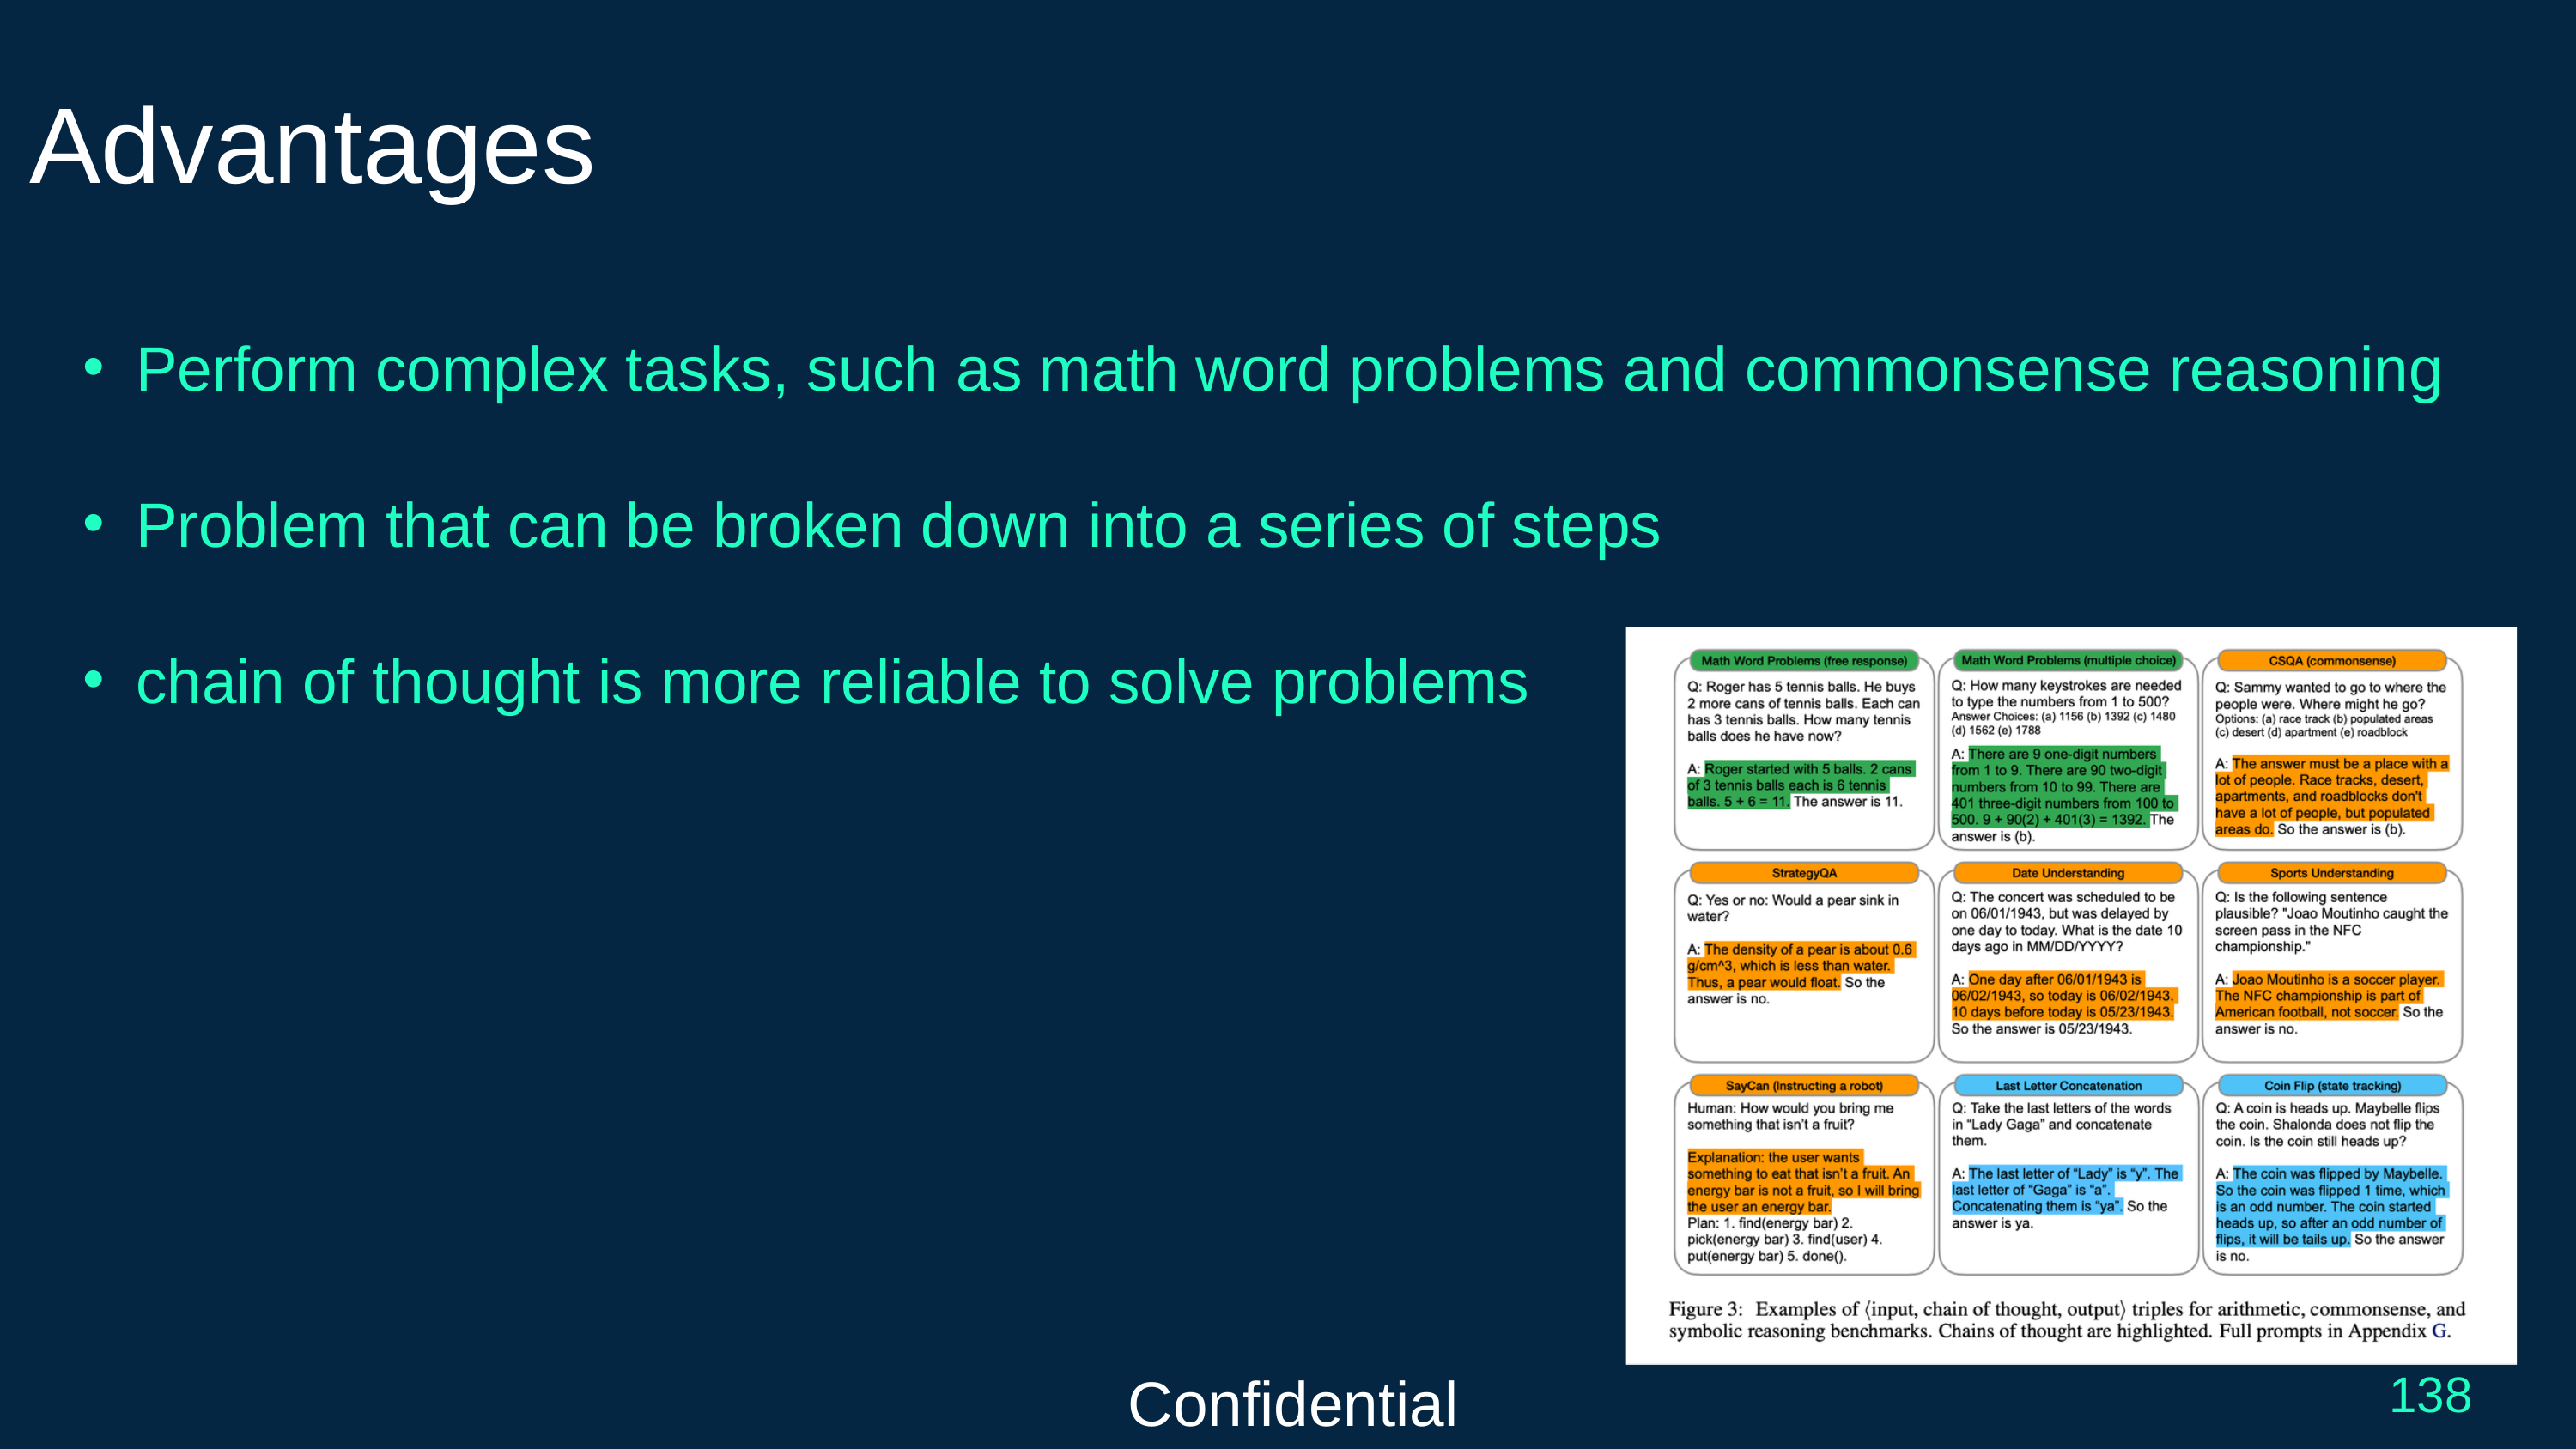

Advantages
Perform complex tasks, such as math word problems and commonsense reasoning
Problem that can be broken down into a series of steps
chain of thought is more reliable to solve problems

Confidential
138